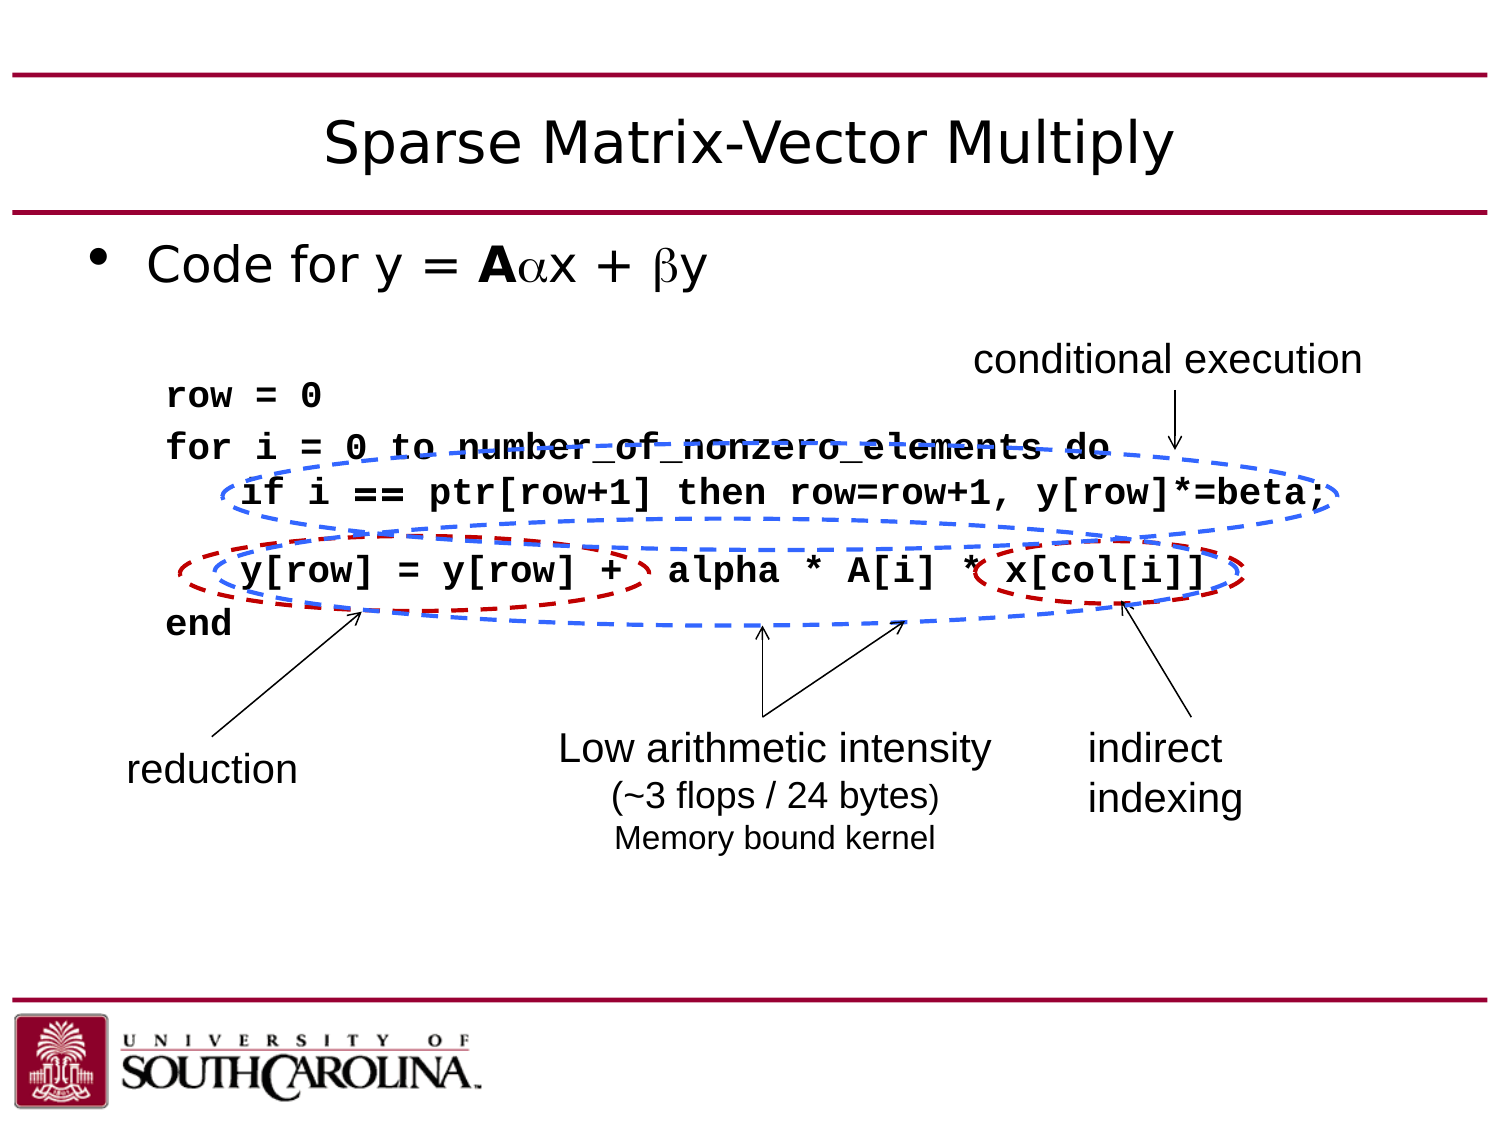

# Sparse Matrix-Vector Multiply
Code for y = Aαx + βy

row = 0
for i = 0 to number_of_nonzero_elements do
if i == ptr[row+1] then row=row+1, y[row]*=beta;
y[row] = y[row] +  alpha * A[i] * x[col[i]]
end

conditional execution

Low arithmetic intensity
(~3 flops / 24 bytes)
Memory bound kernel

reduction

indirect indexing